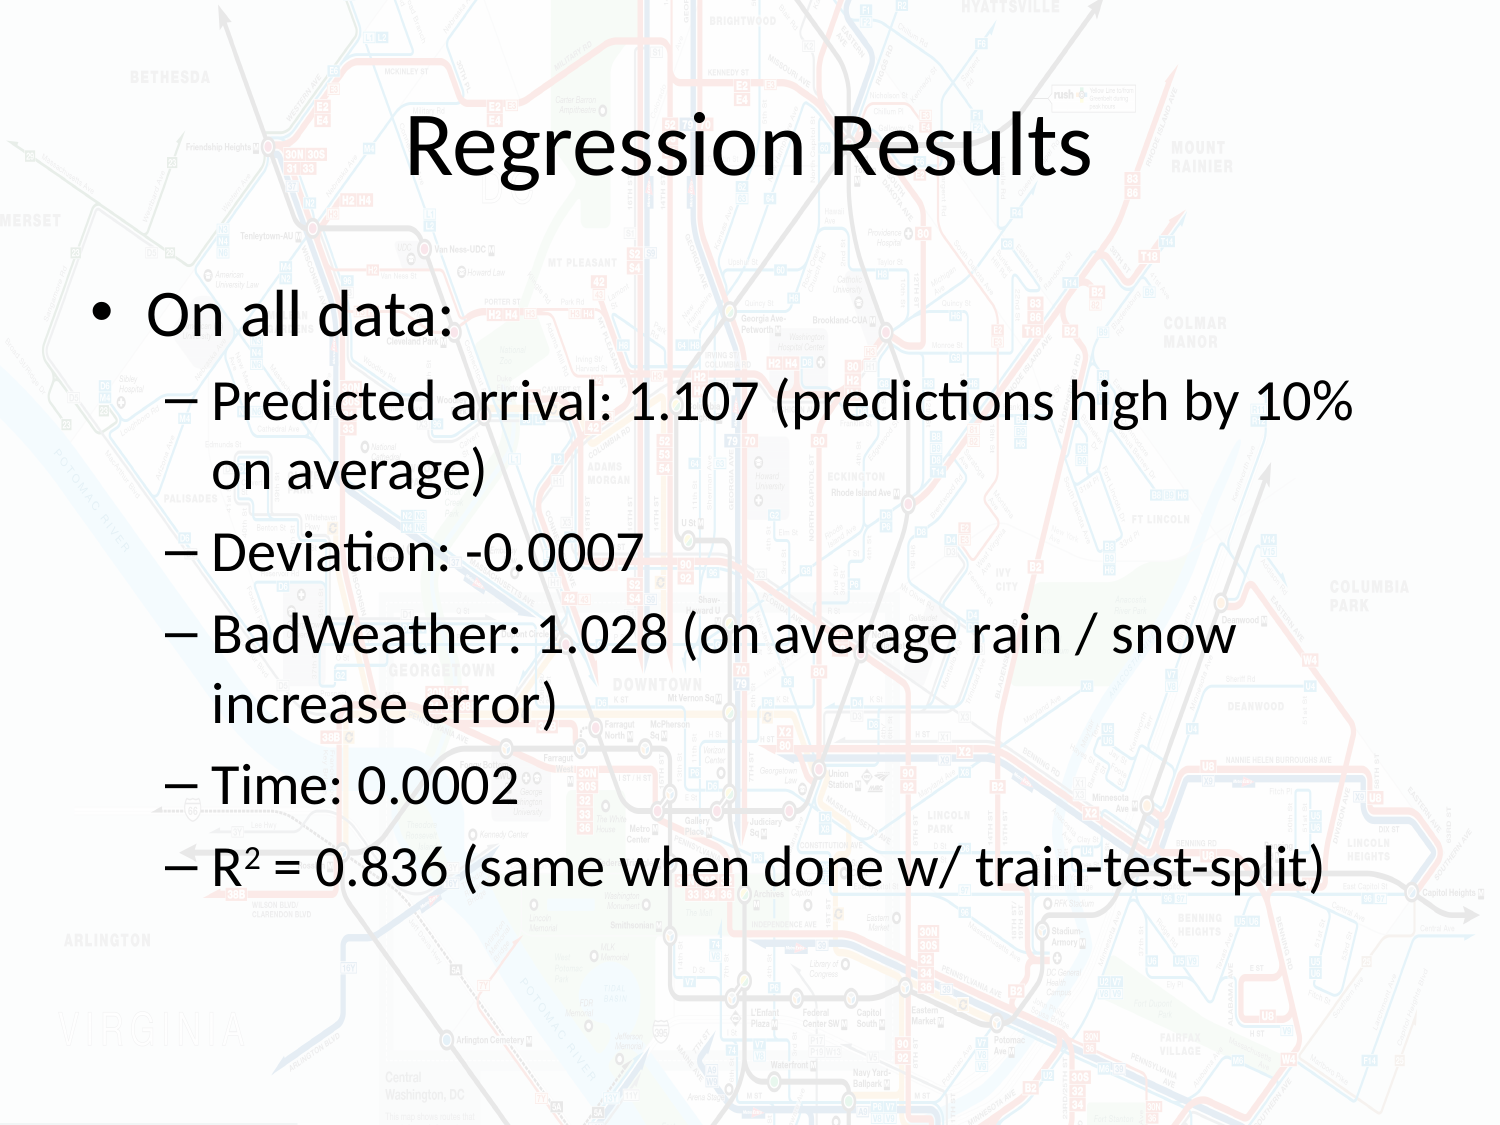

# Regression Results
On all data:
Predicted arrival: 1.107 (predictions high by 10% on average)
Deviation: -0.0007
BadWeather: 1.028 (on average rain / snow increase error)
Time: 0.0002
R2 = 0.836 (same when done w/ train-test-split)